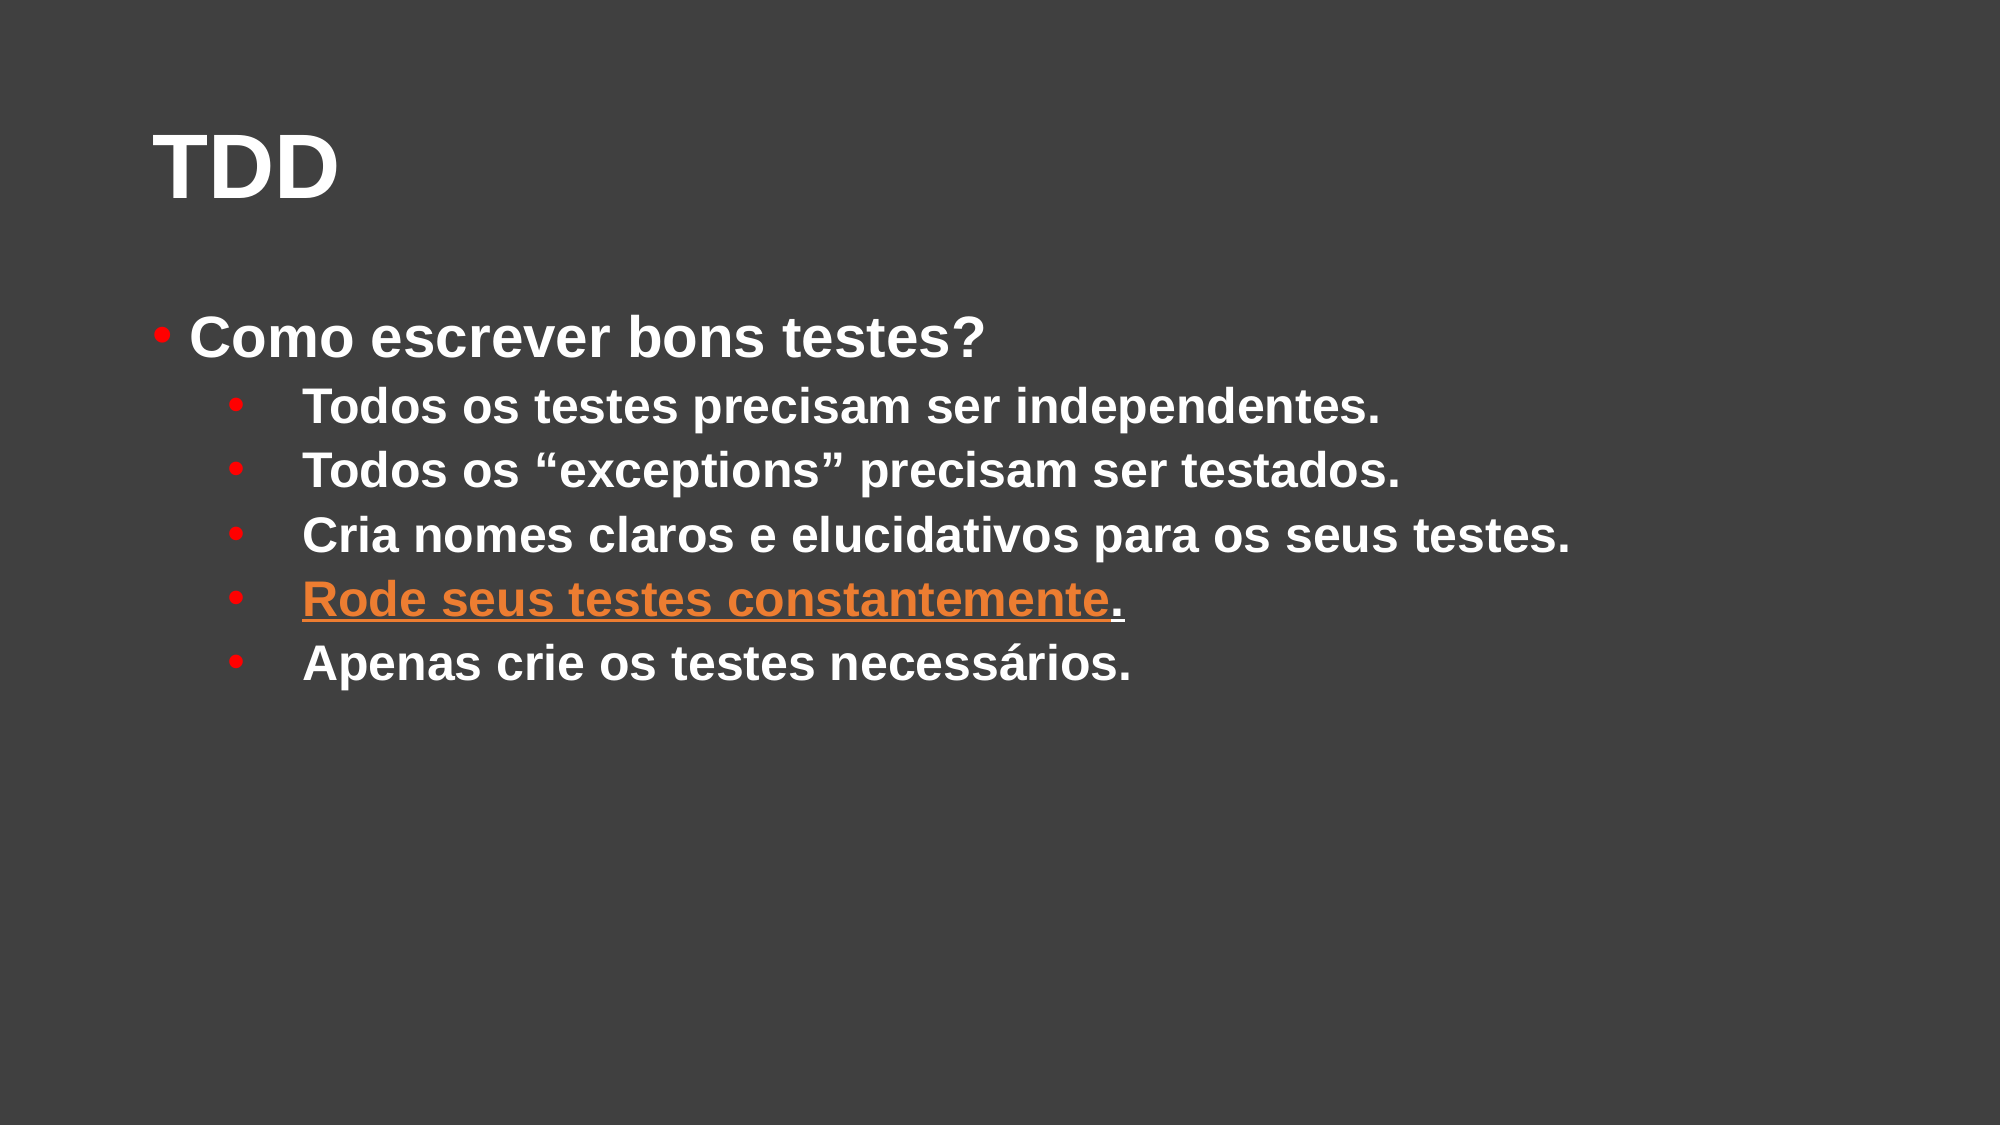

# TDD
Como escrever bons testes?
Todos os testes precisam ser independentes.
Todos os “exceptions” precisam ser testados.
Cria nomes claros e elucidativos para os seus testes.
Rode seus testes constantemente.
Apenas crie os testes necessários.